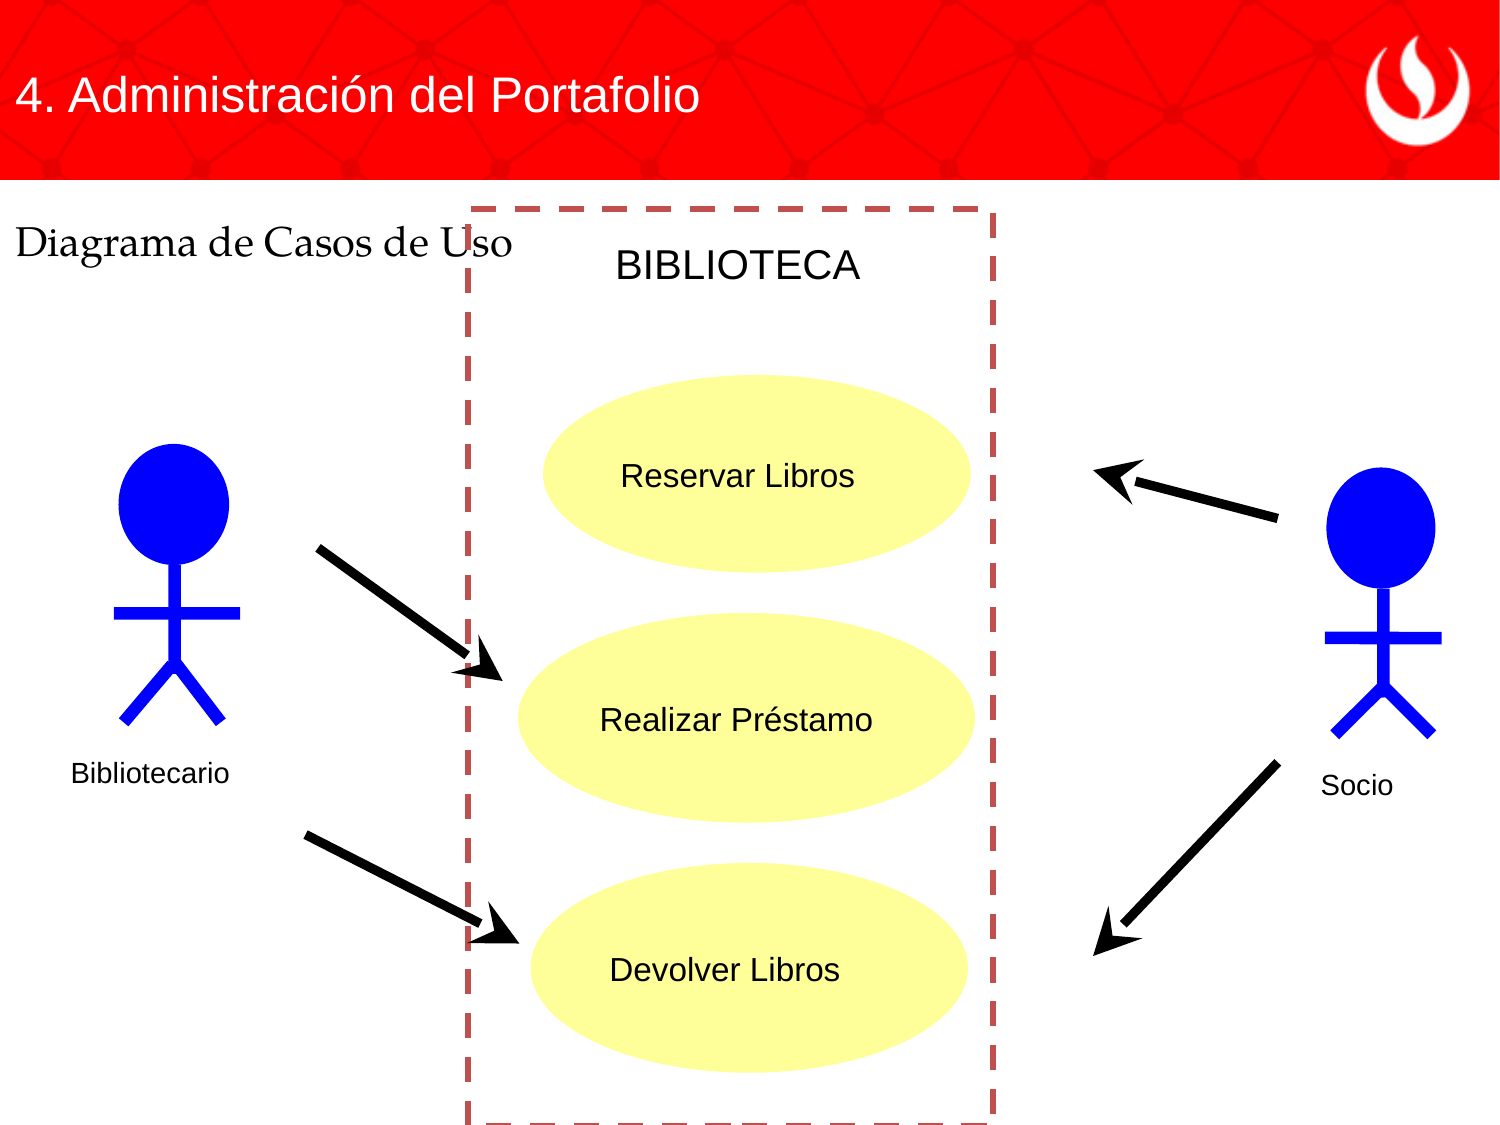

4. Administración del Portafolio
Diagrama de Casos de Uso

BIBLIOTECA
Reservar Libros

Bibliotecario

Socio

Realizar Préstamo

Devolver Libros